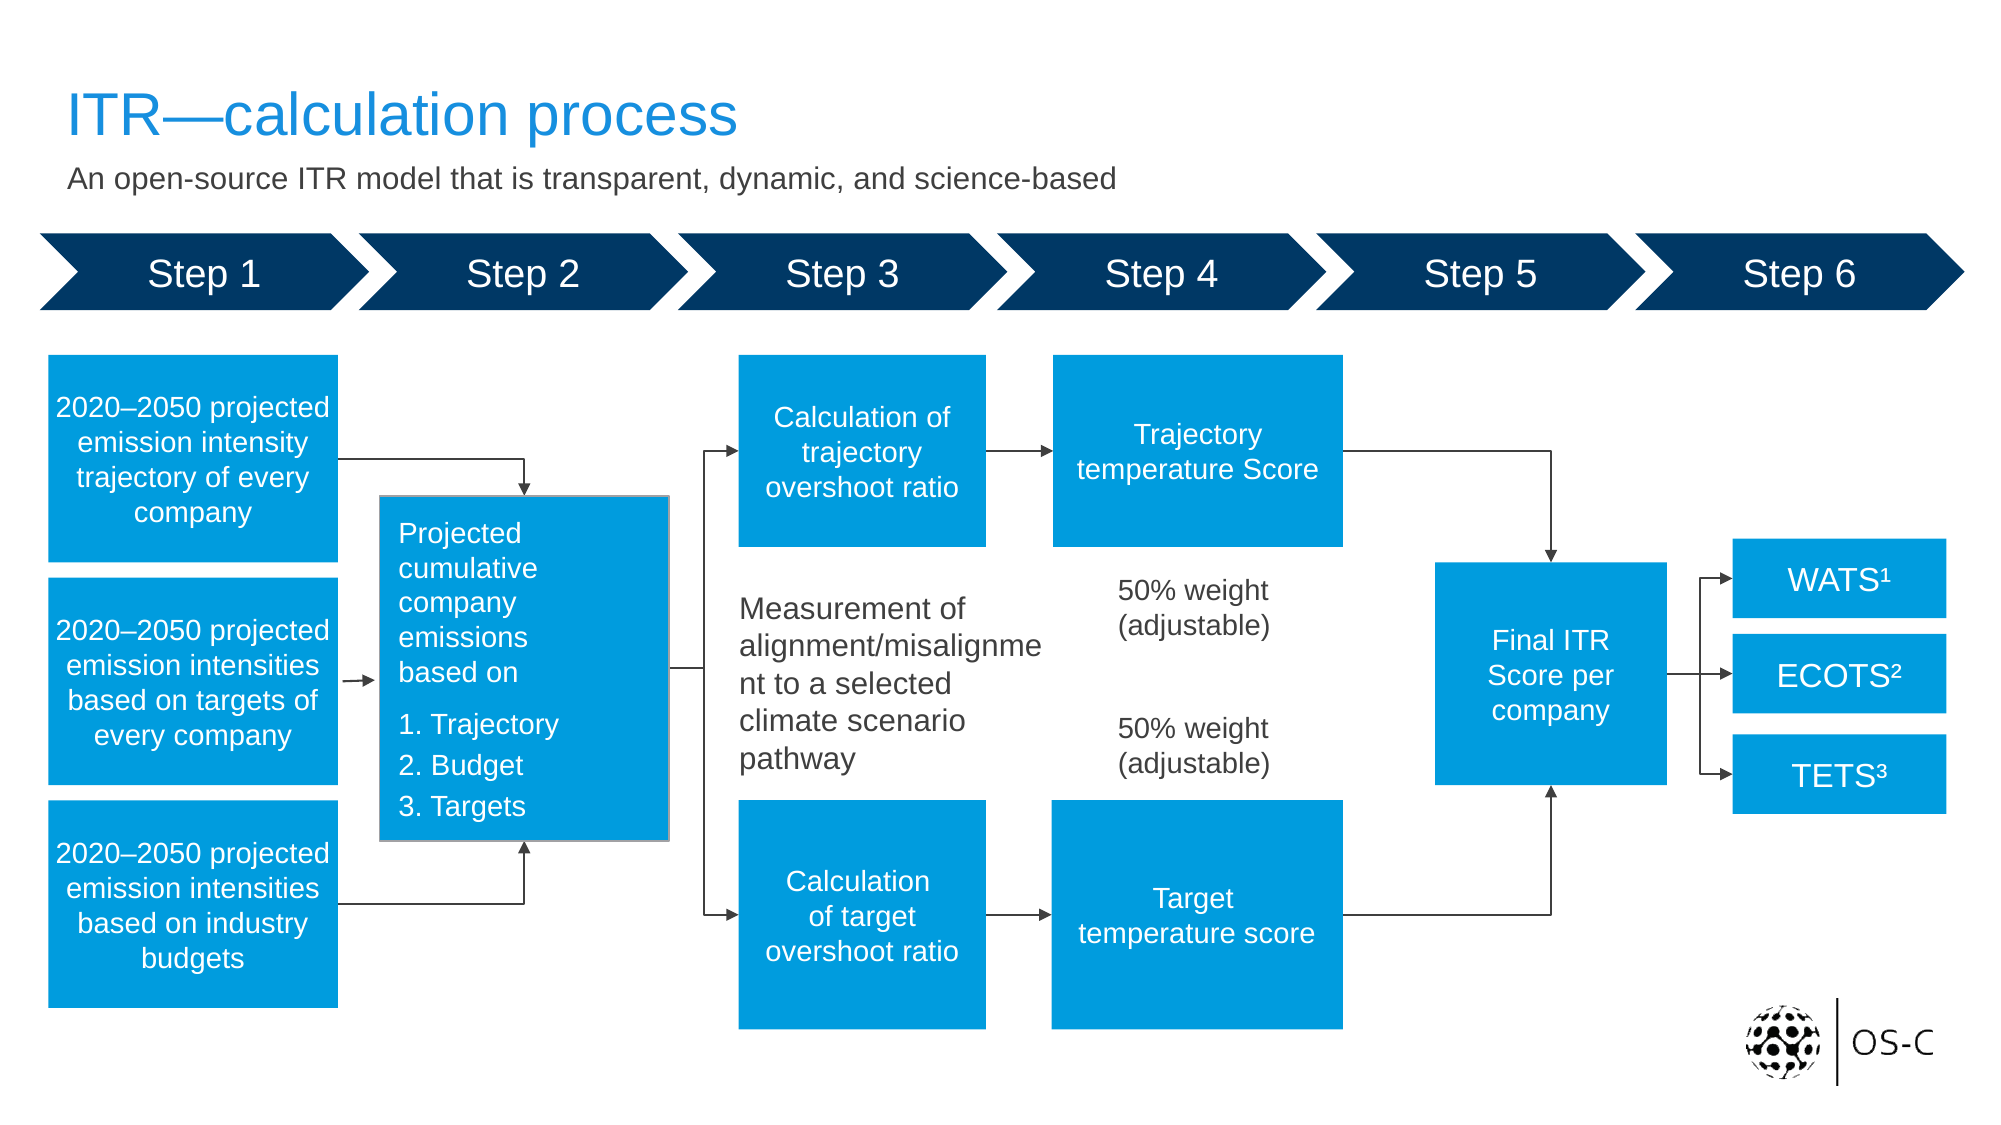

# ITR—calculation process
An open-source ITR model that is transparent, dynamic, and science-based
Step 1
2020–2050 projected emission intensity trajectory of every company
2020–2050 projected emission intensities based on targets of every company
2020–2050 projected emission intensities based on industry budgets
Step 2
Projected cumulative  company emissions
based on
1. Trajectory
2. Budget
3. Targets
Step 3
Calculation of trajectory overshoot ratio
Measurement of alignment/misalignment to a selected climate scenario pathway
Calculation
of target overshoot ratio
Step 4
Trajectory temperature Score
50% weight (adjustable)
50% weight  (adjustable)
Target
temperature score
Step 5
Final ITR Score per company
Step 6
WATS¹
ECOTS²
TETS³